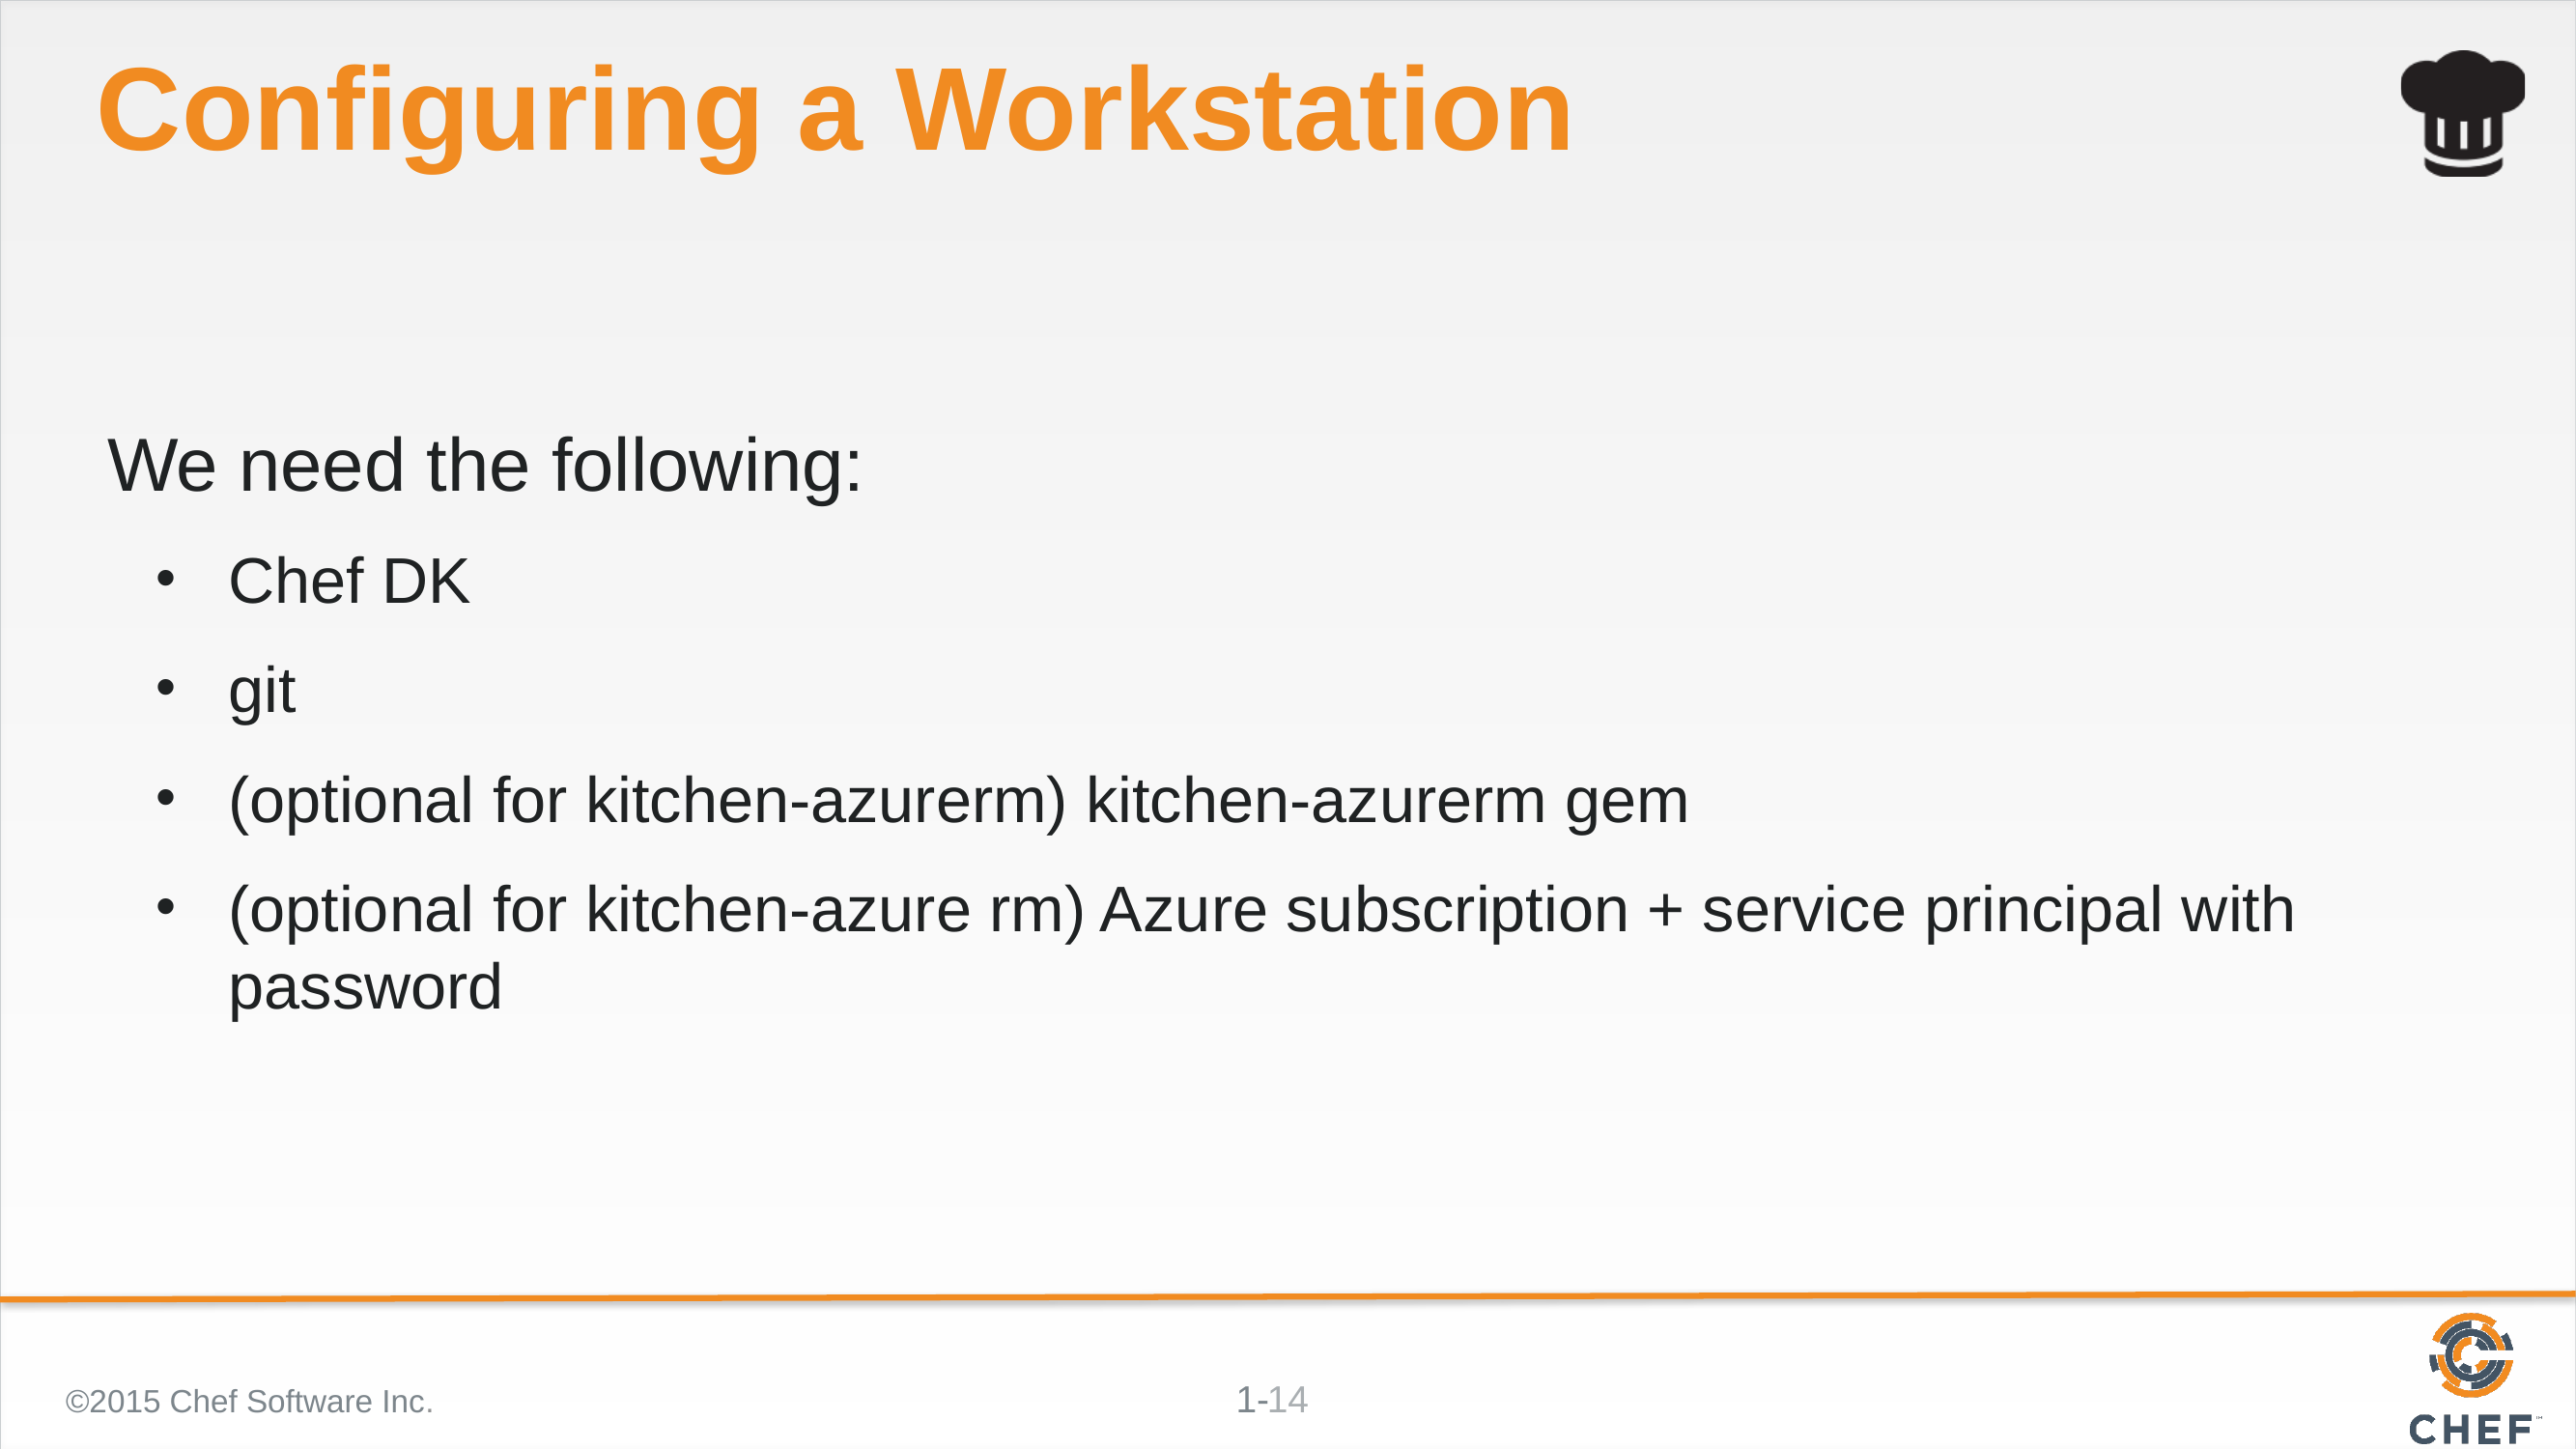

# Configuring a Workstation

We need the following:
Chef DK
git
(optional for kitchen-azurerm) kitchen-azurerm gem
(optional for kitchen-azure rm) Azure subscription + service principal with password

©2015 Chef Software Inc.
14